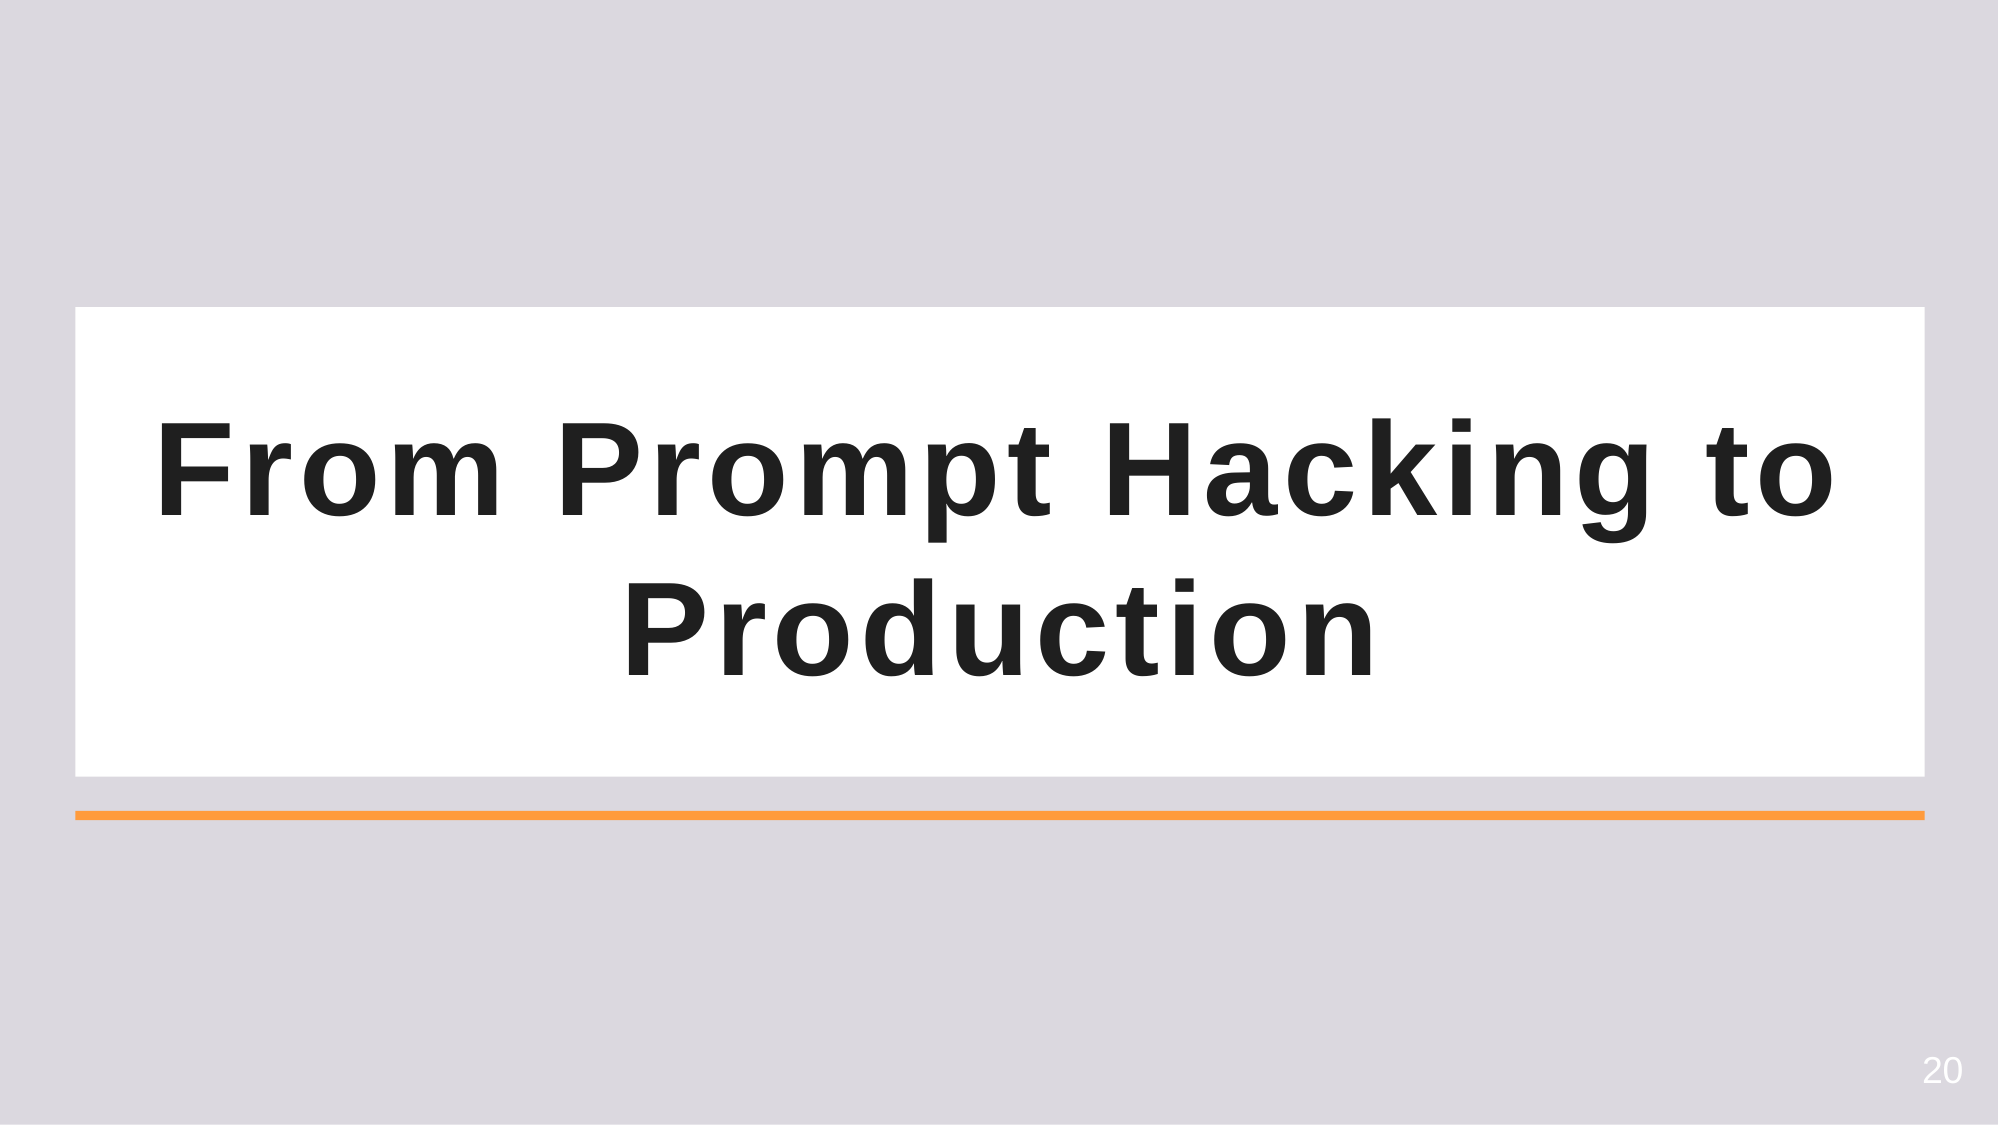

# From Prompt Hacking to Production
20